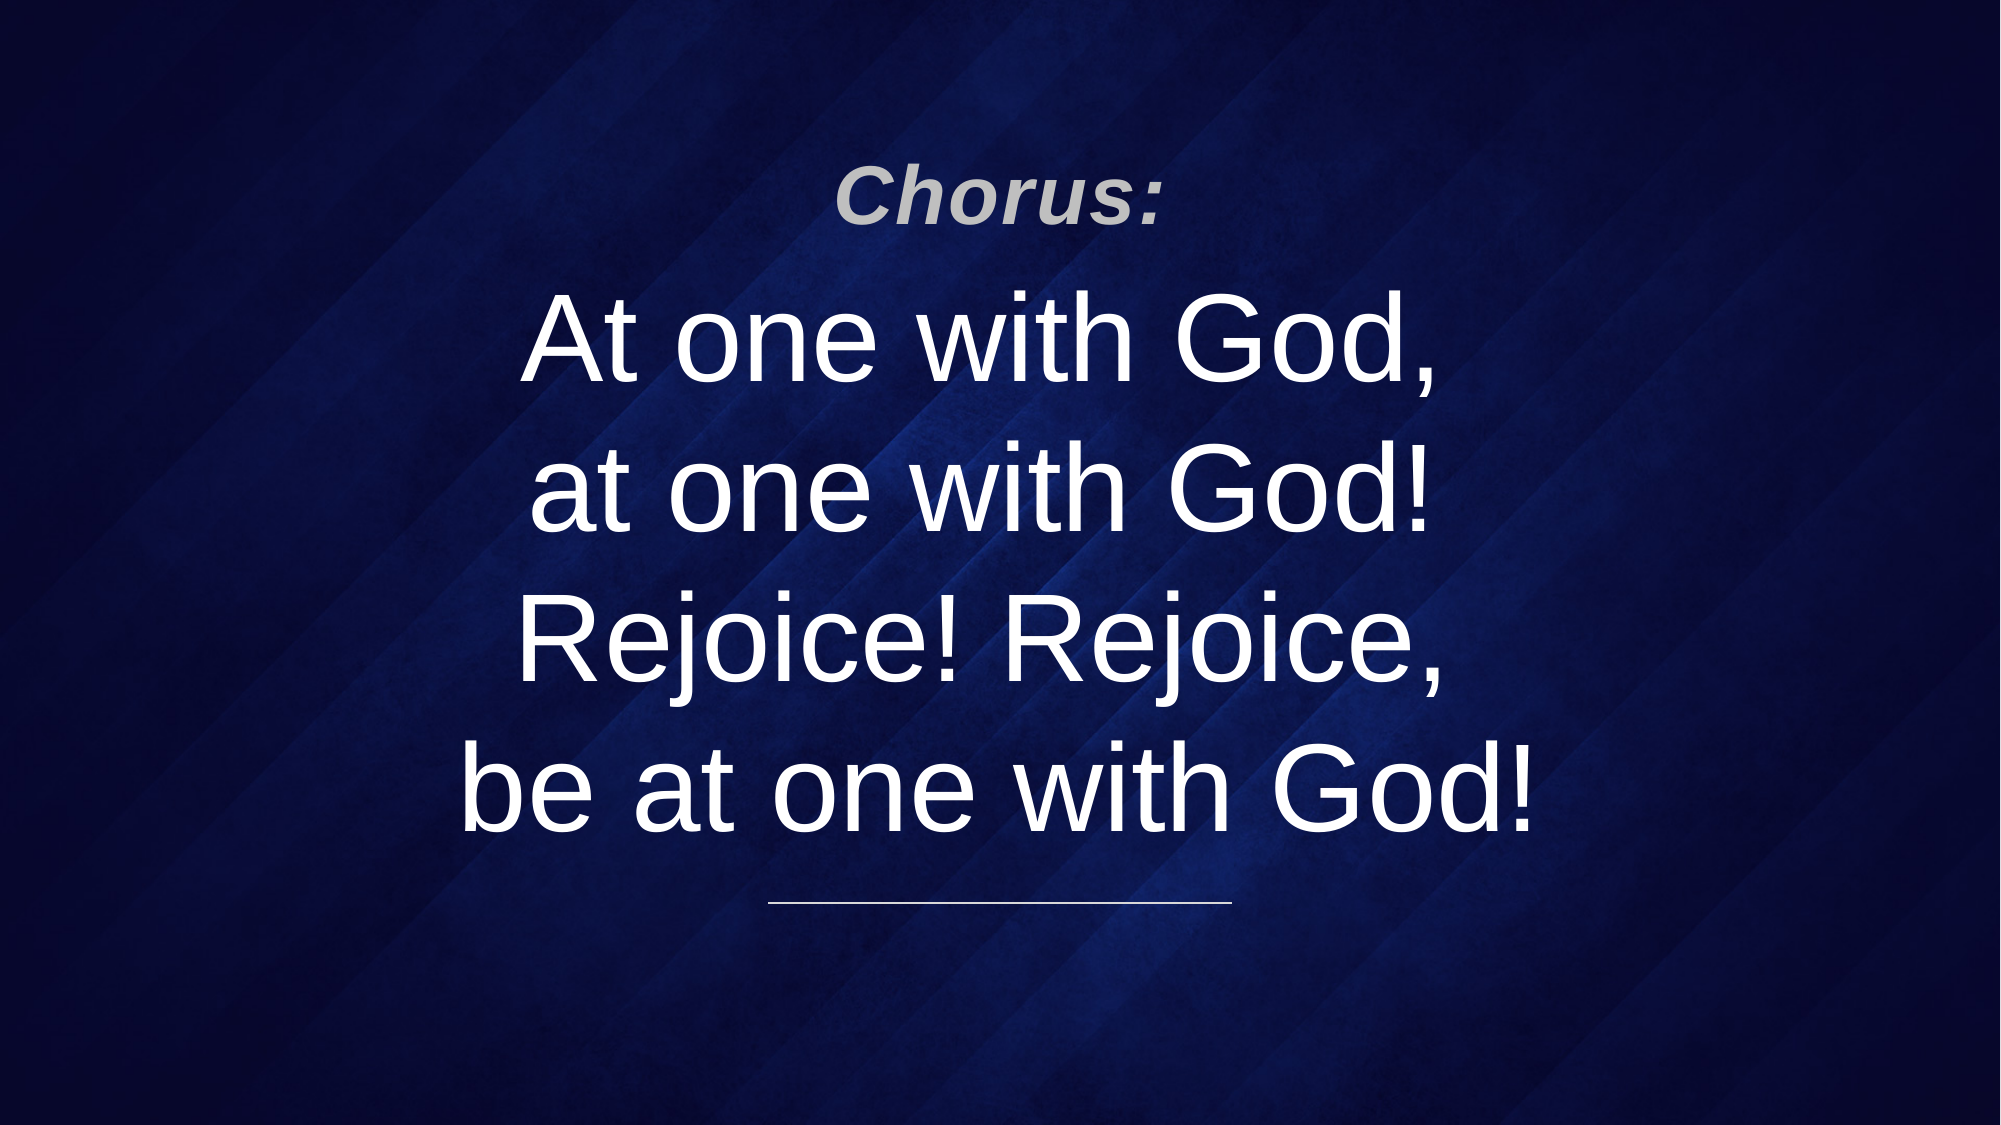

Chorus:
# At one with God, at one with God! Rejoice! Rejoice, be at one with God!